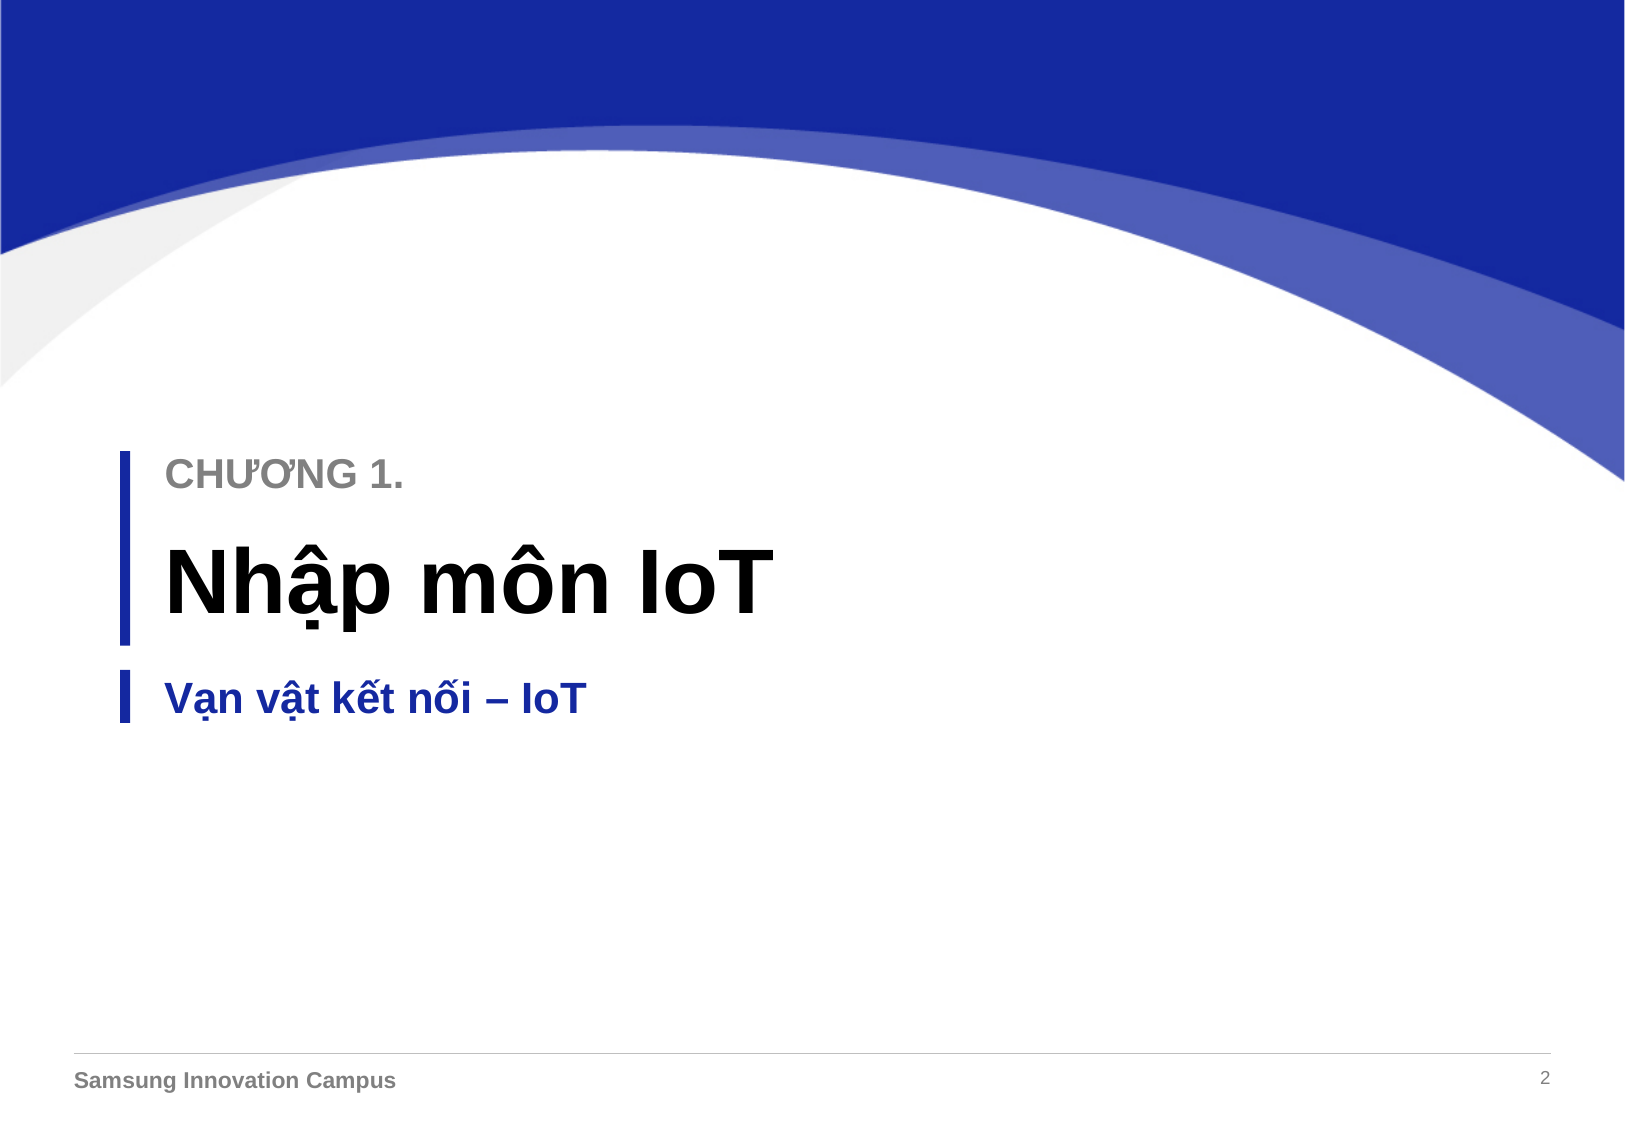

CHƯƠNG 1.

Nhập môn IoT

Vạn vật kết nối – IoT